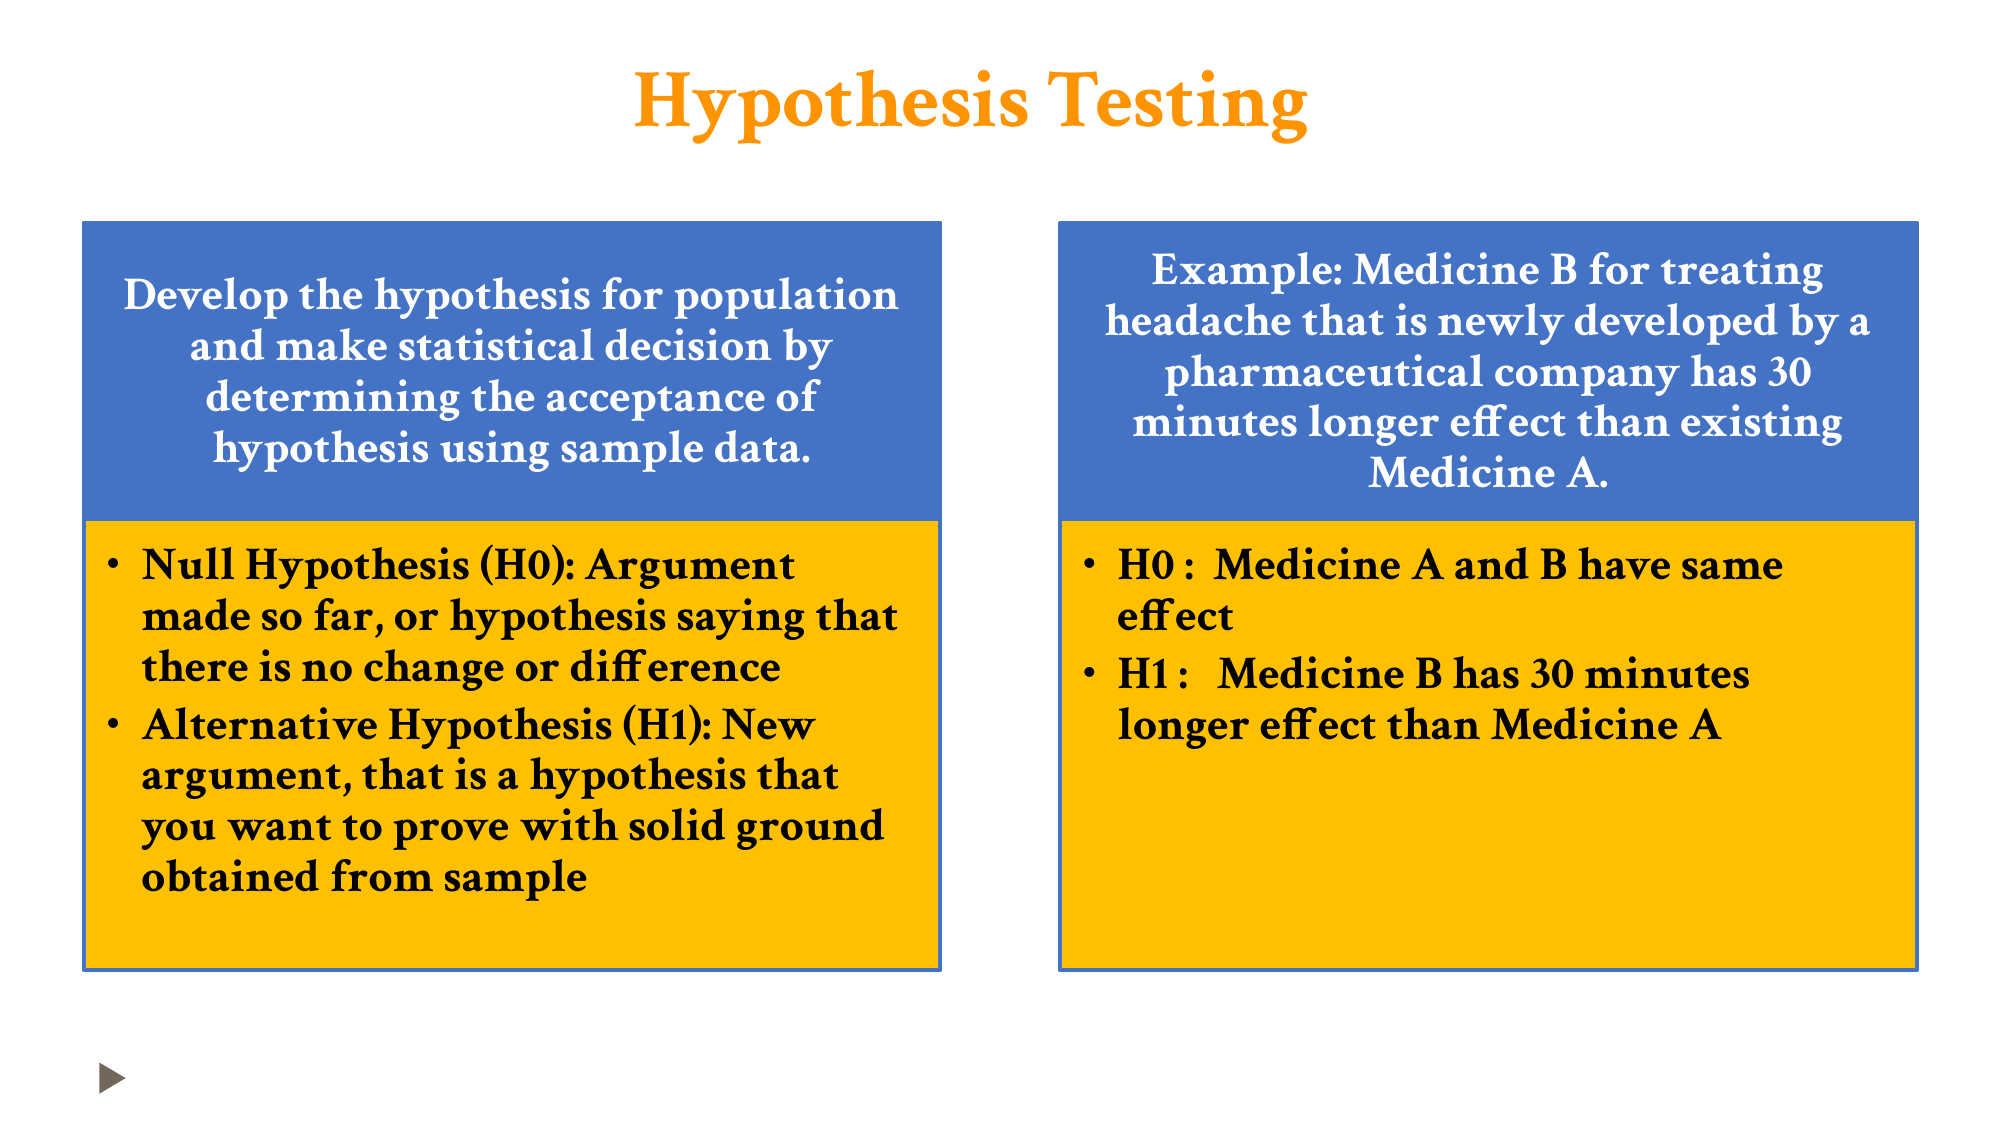

# Hypothesis Testing

Develop the hypothesis for population and make statistical decision by determining the acceptance of hypothesis using sample data.

Example: Medicine B for treating headache that is newly developed by a pharmaceutical company has 30 minutes longer effect than existing Medicine A.

Null Hypothesis (H0): Argument made so far, or hypothesis saying that there is no change or difference
Alternative Hypothesis (H1): New argument, that is a hypothesis that you want to prove with solid ground obtained from sample

H0 :  Medicine A and B have same effect
H1 :   Medicine B has 30 minutes longer effect than Medicine A